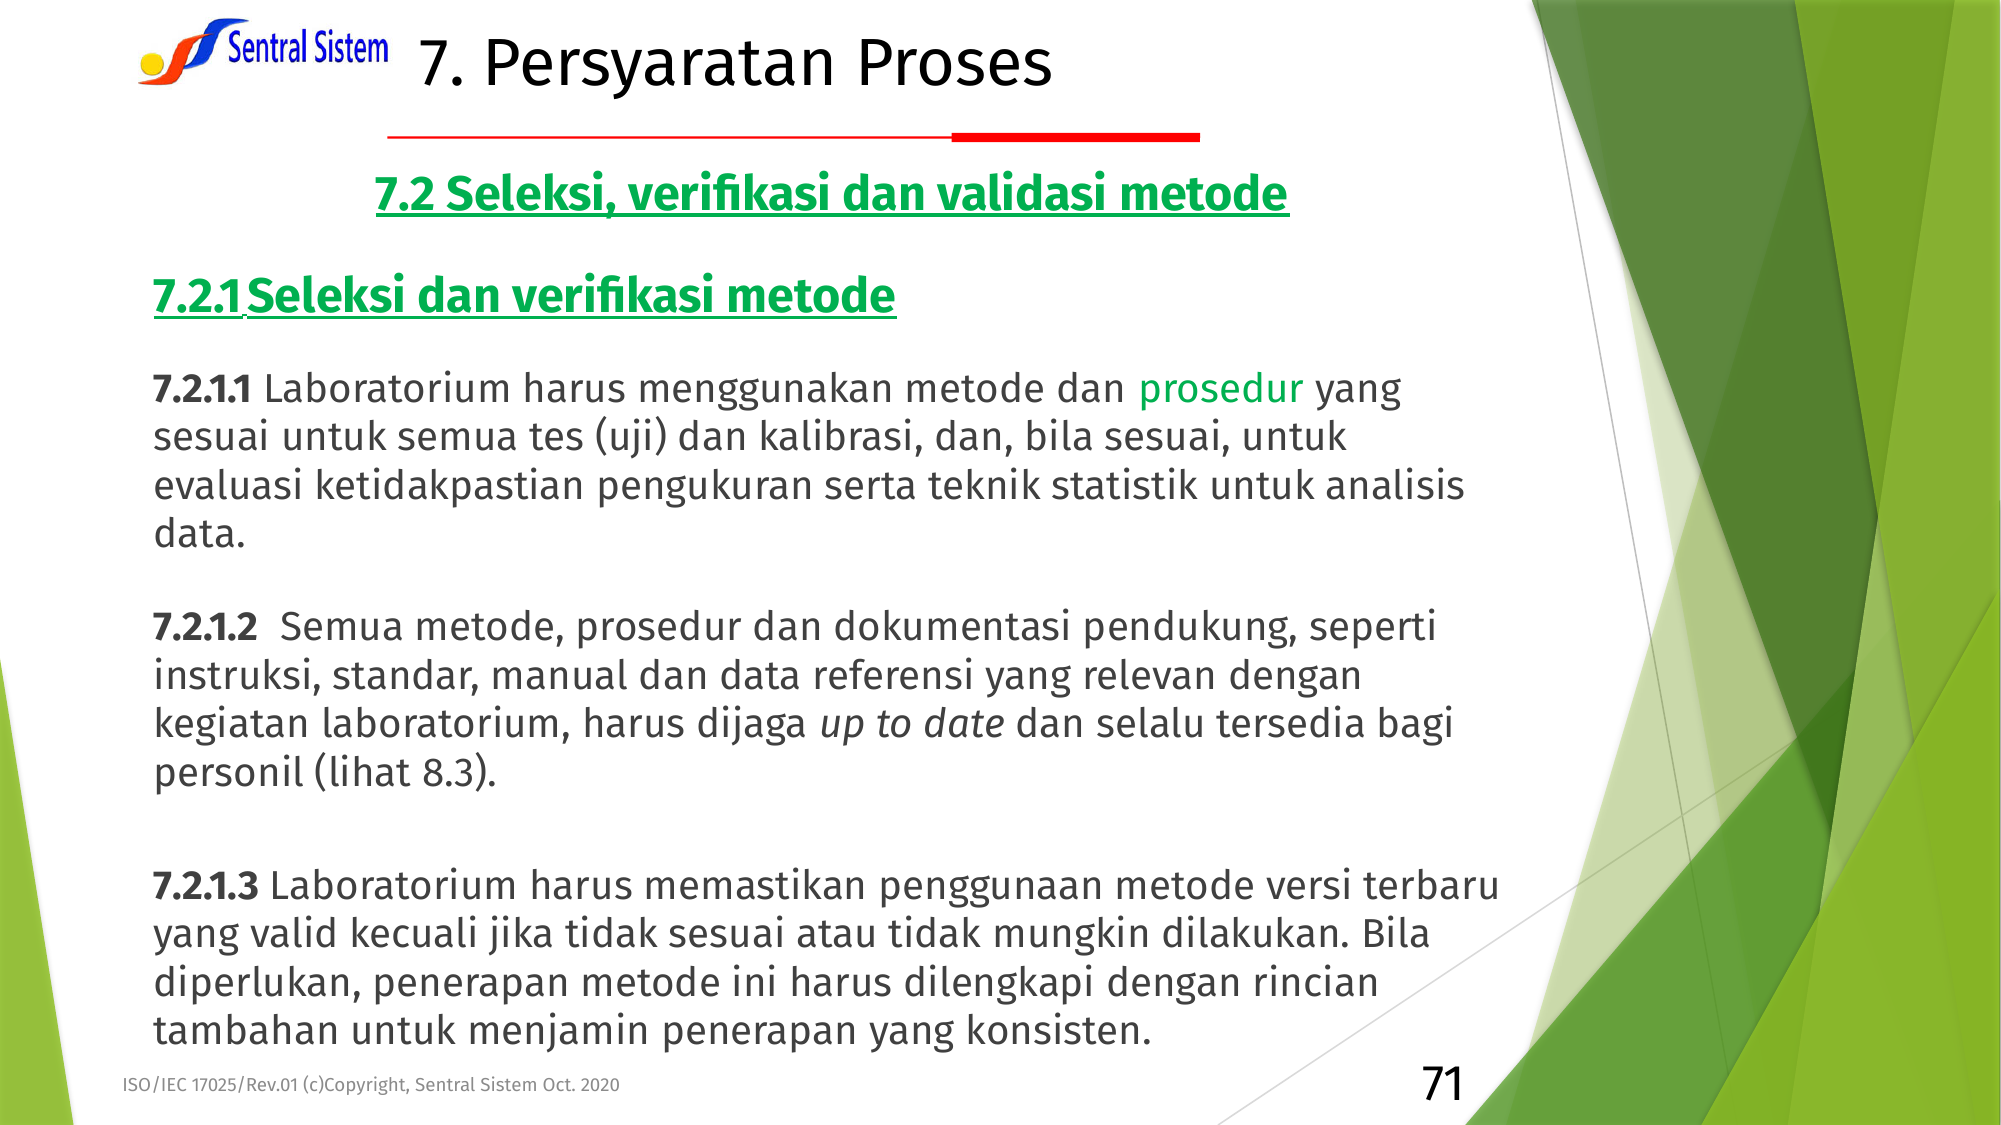

# 7. Persyaratan Proses

7.2 Seleksi, verifikasi dan validasi metode
7.2.1 Seleksi dan verifikasi metode
7.2.1.1 Laboratorium harus menggunakan metode dan prosedur yang sesuai untuk semua tes (uji) dan kalibrasi, dan, bila sesuai, untuk evaluasi ketidakpastian pengukuran serta teknik statistik untuk analisis data.
7.2.1.2  Semua metode, prosedur dan dokumentasi pendukung, seperti instruksi, standar, manual dan data referensi yang relevan dengan kegiatan laboratorium, harus dijaga up to date dan selalu tersedia bagi personil (lihat 8.3).

7.2.1.3 Laboratorium harus memastikan penggunaan metode versi terbaru yang valid kecuali jika tidak sesuai atau tidak mungkin dilakukan. Bila diperlukan, penerapan metode ini harus dilengkapi dengan rincian tambahan untuk menjamin penerapan yang konsisten.
71
ISO/IEC 17025/Rev.01 (c)Copyright, Sentral Sistem Oct. 2020